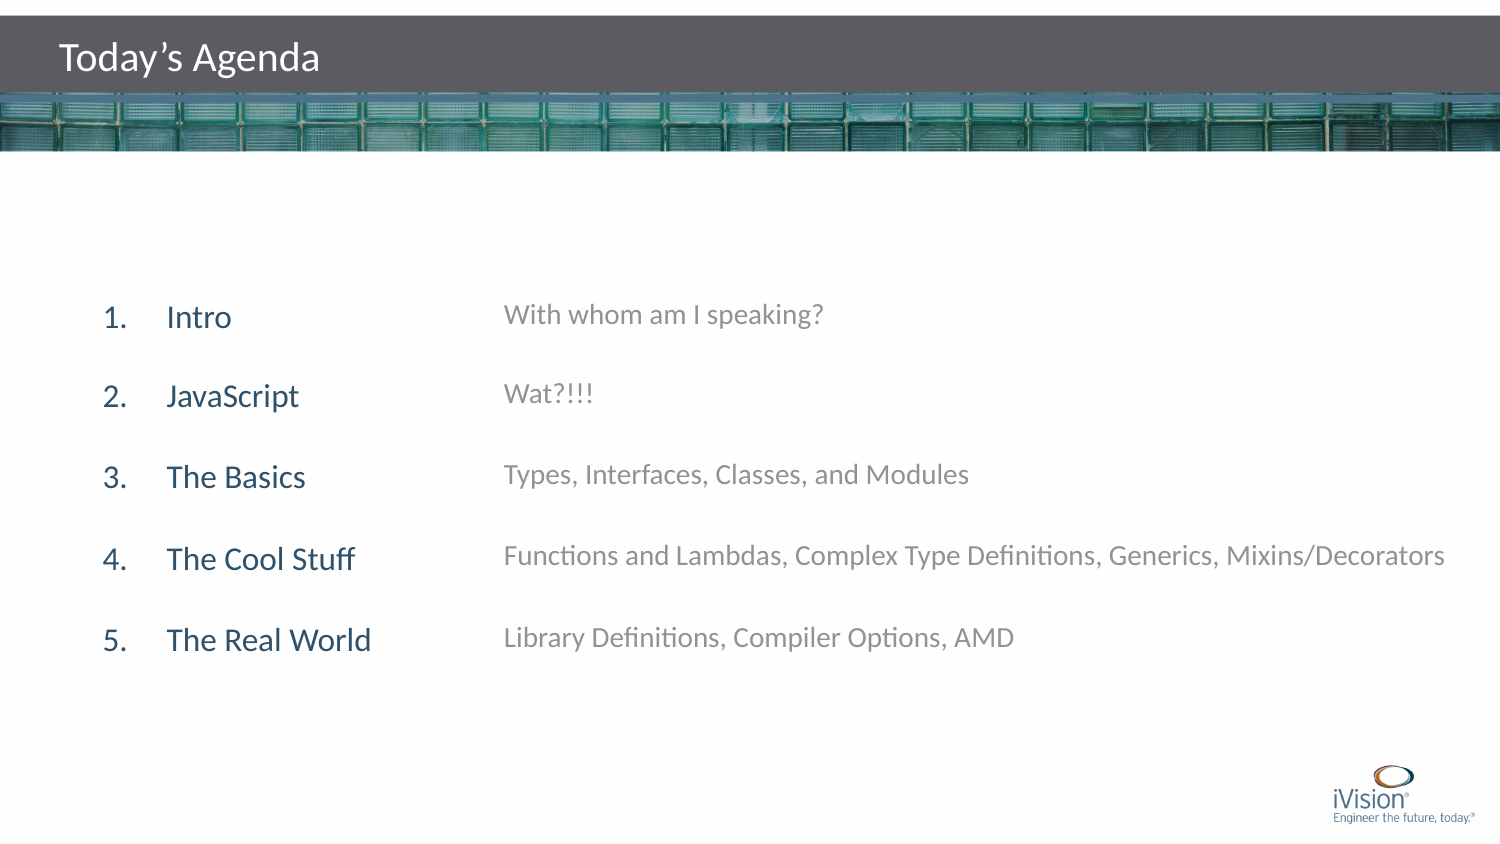

1.
Intro
With whom am I speaking?
2.
JavaScript
Wat?!!!
3.
The Basics
Types, Interfaces, Classes, and Modules
4.
The Cool Stuff
Functions and Lambdas, Complex Type Definitions, Generics, Mixins/Decorators
5.
The Real World
Library Definitions, Compiler Options, AMD